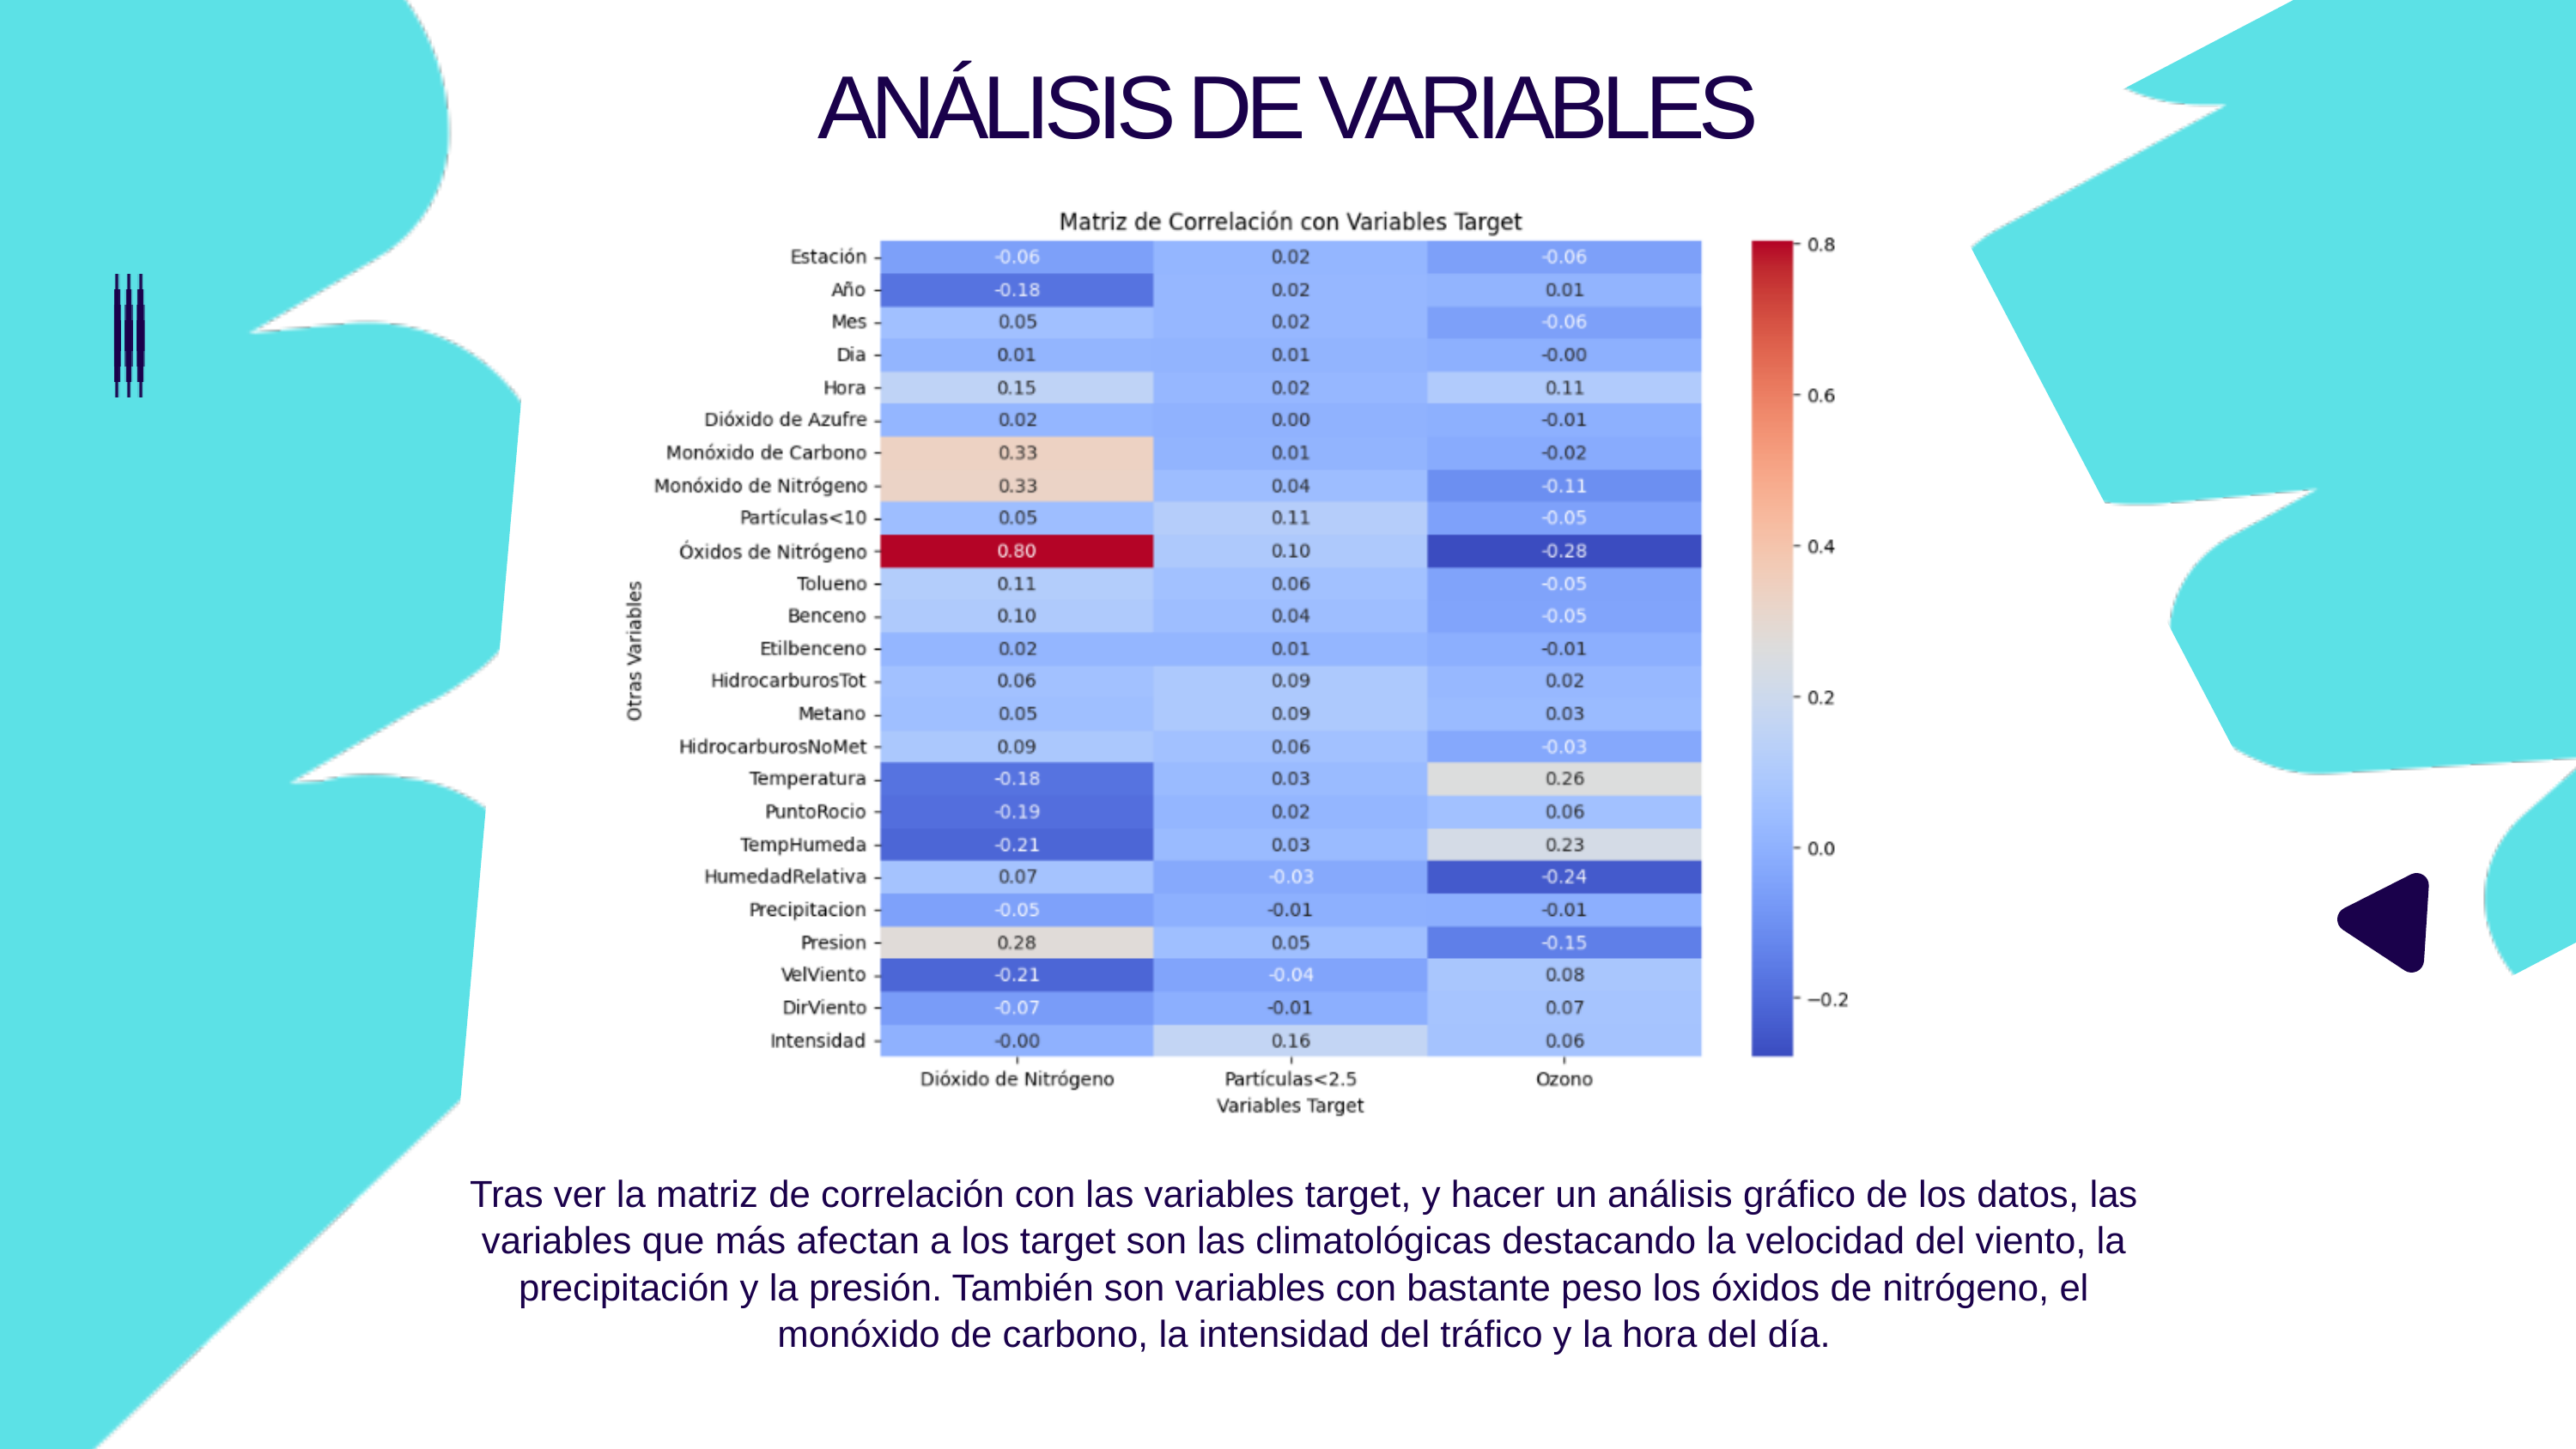

ANÁLISIS DE VARIABLES

Tras ver la matriz de correlación con las variables target, y hacer un análisis gráfico de los datos, las variables que más afectan a los target son las climatológicas destacando la velocidad del viento, la precipitación y la presión. También son variables con bastante peso los óxidos de nitrógeno, el monóxido de carbono, la intensidad del tráfico y la hora del día.